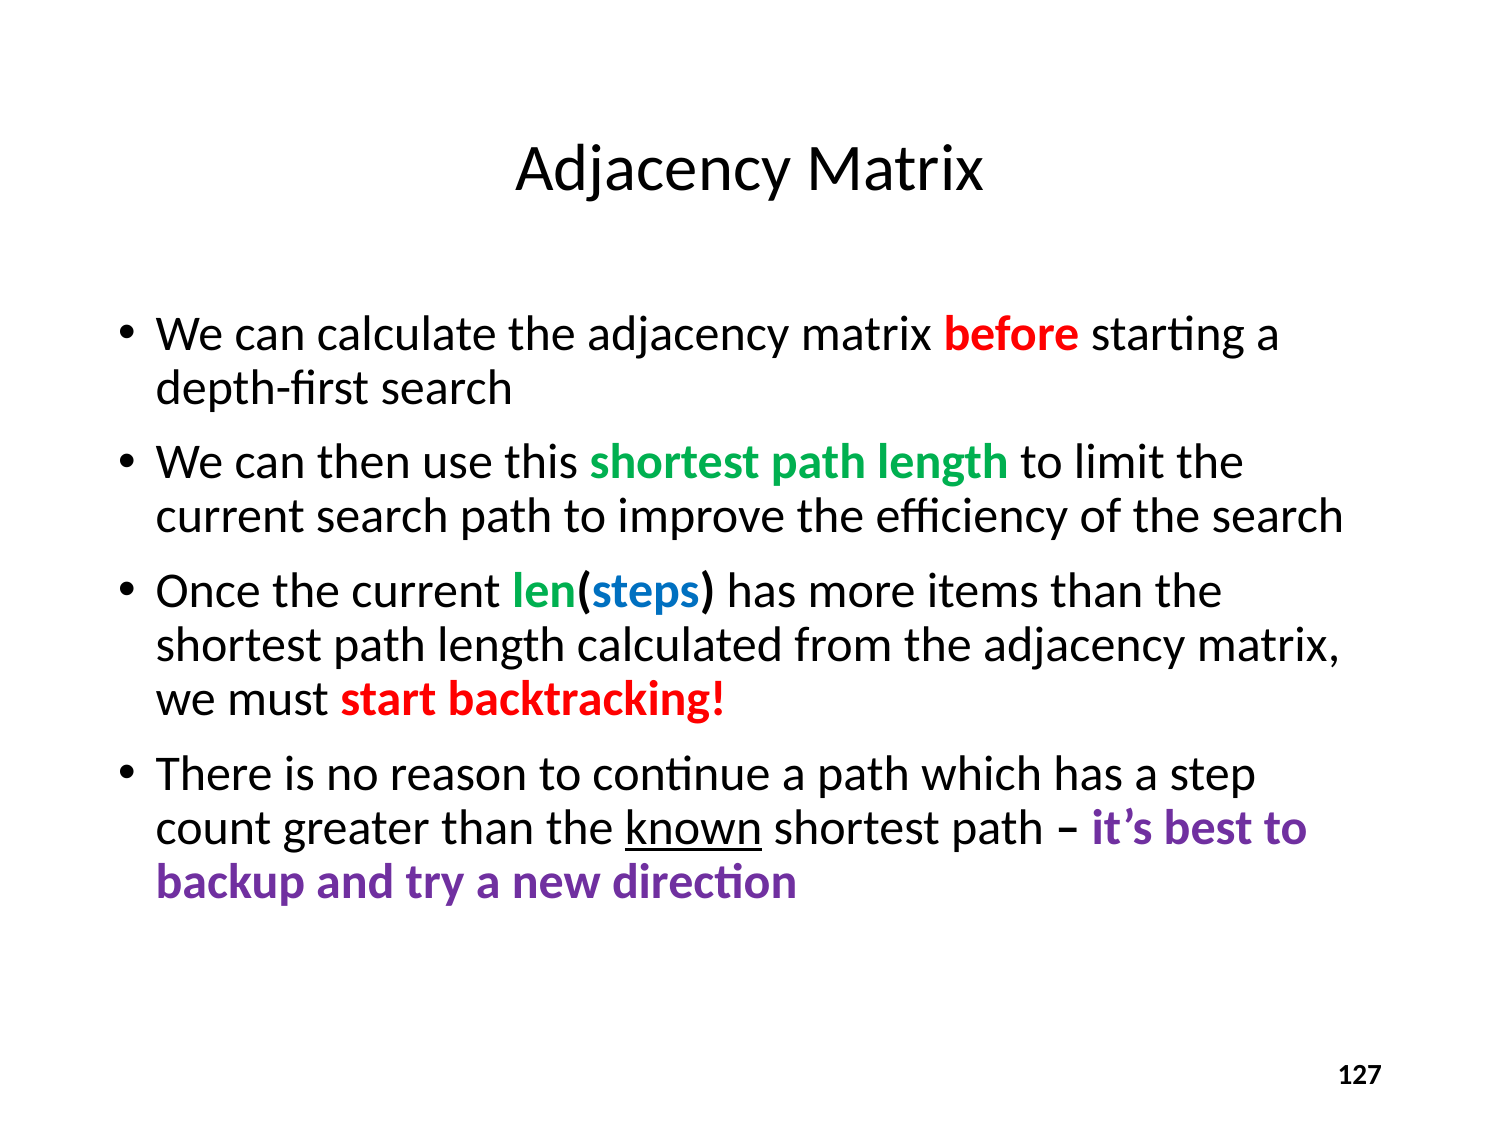

# Adjacency Matrix
We can calculate the adjacency matrix before starting a depth-first search
We can then use this shortest path length to limit the current search path to improve the efficiency of the search
Once the current len(steps) has more items than the shortest path length calculated from the adjacency matrix, we must start backtracking!
There is no reason to continue a path which has a step count greater than the known shortest path – it’s best to backup and try a new direction

127